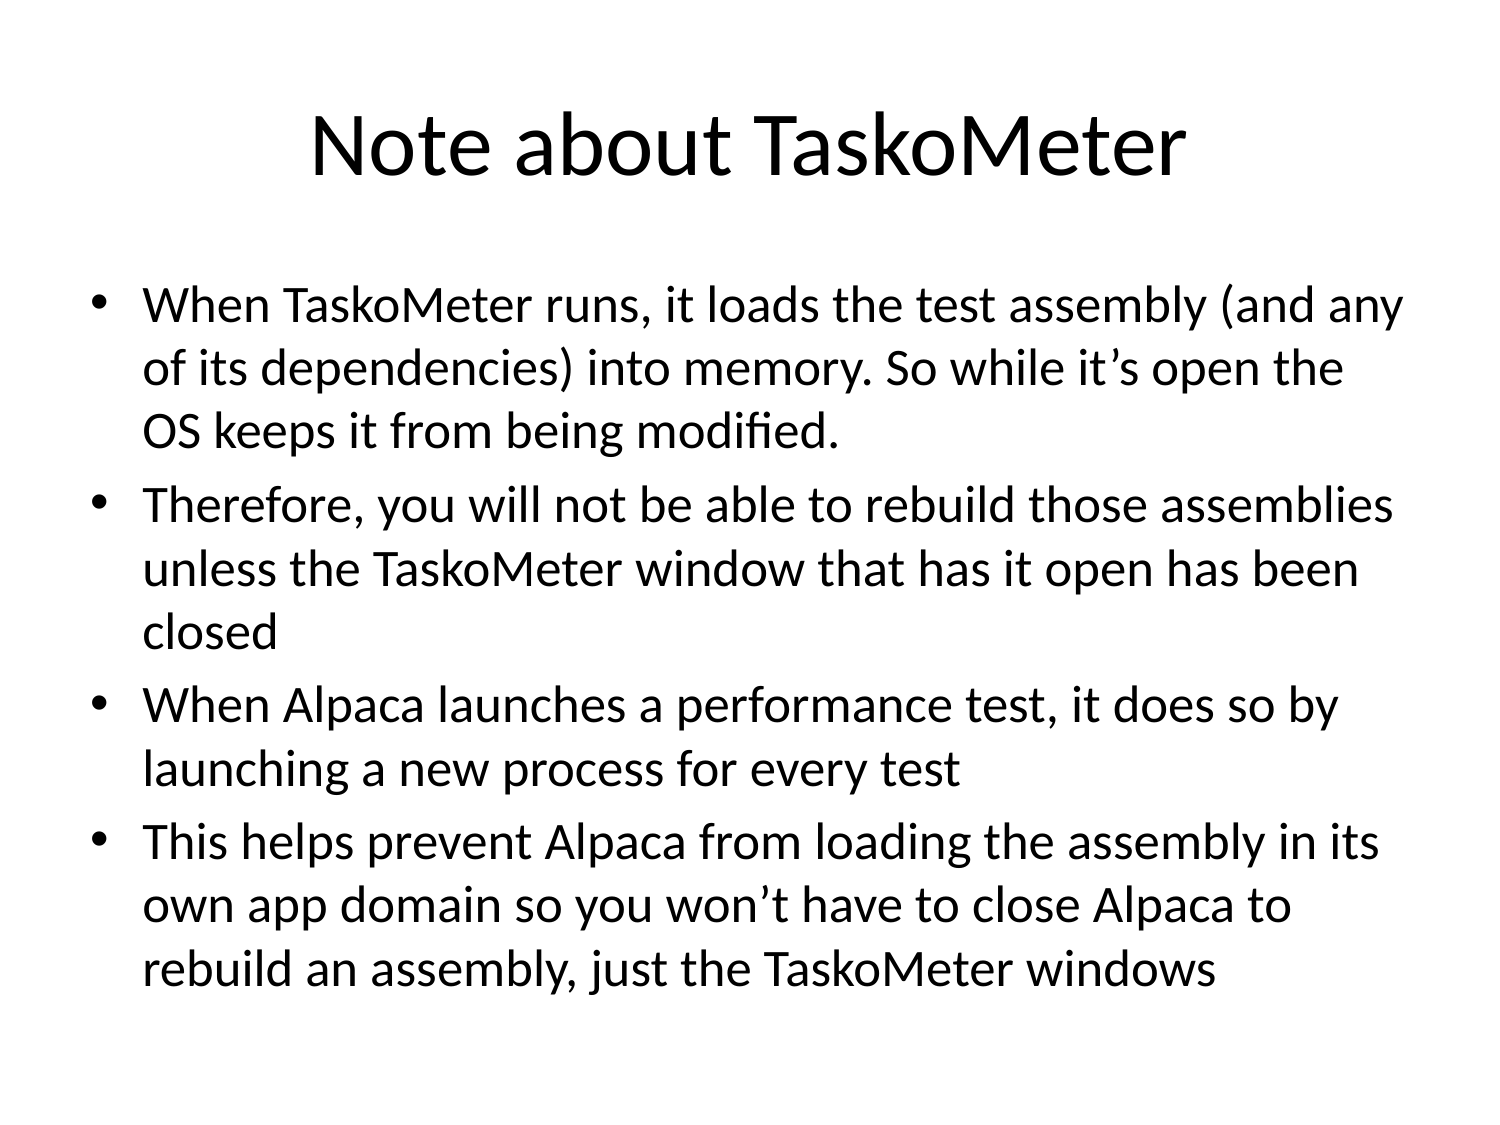

# Note about TaskoMeter
When TaskoMeter runs, it loads the test assembly (and any of its dependencies) into memory. So while it’s open the OS keeps it from being modified.
Therefore, you will not be able to rebuild those assemblies unless the TaskoMeter window that has it open has been closed
When Alpaca launches a performance test, it does so by launching a new process for every test
This helps prevent Alpaca from loading the assembly in its own app domain so you won’t have to close Alpaca to rebuild an assembly, just the TaskoMeter windows